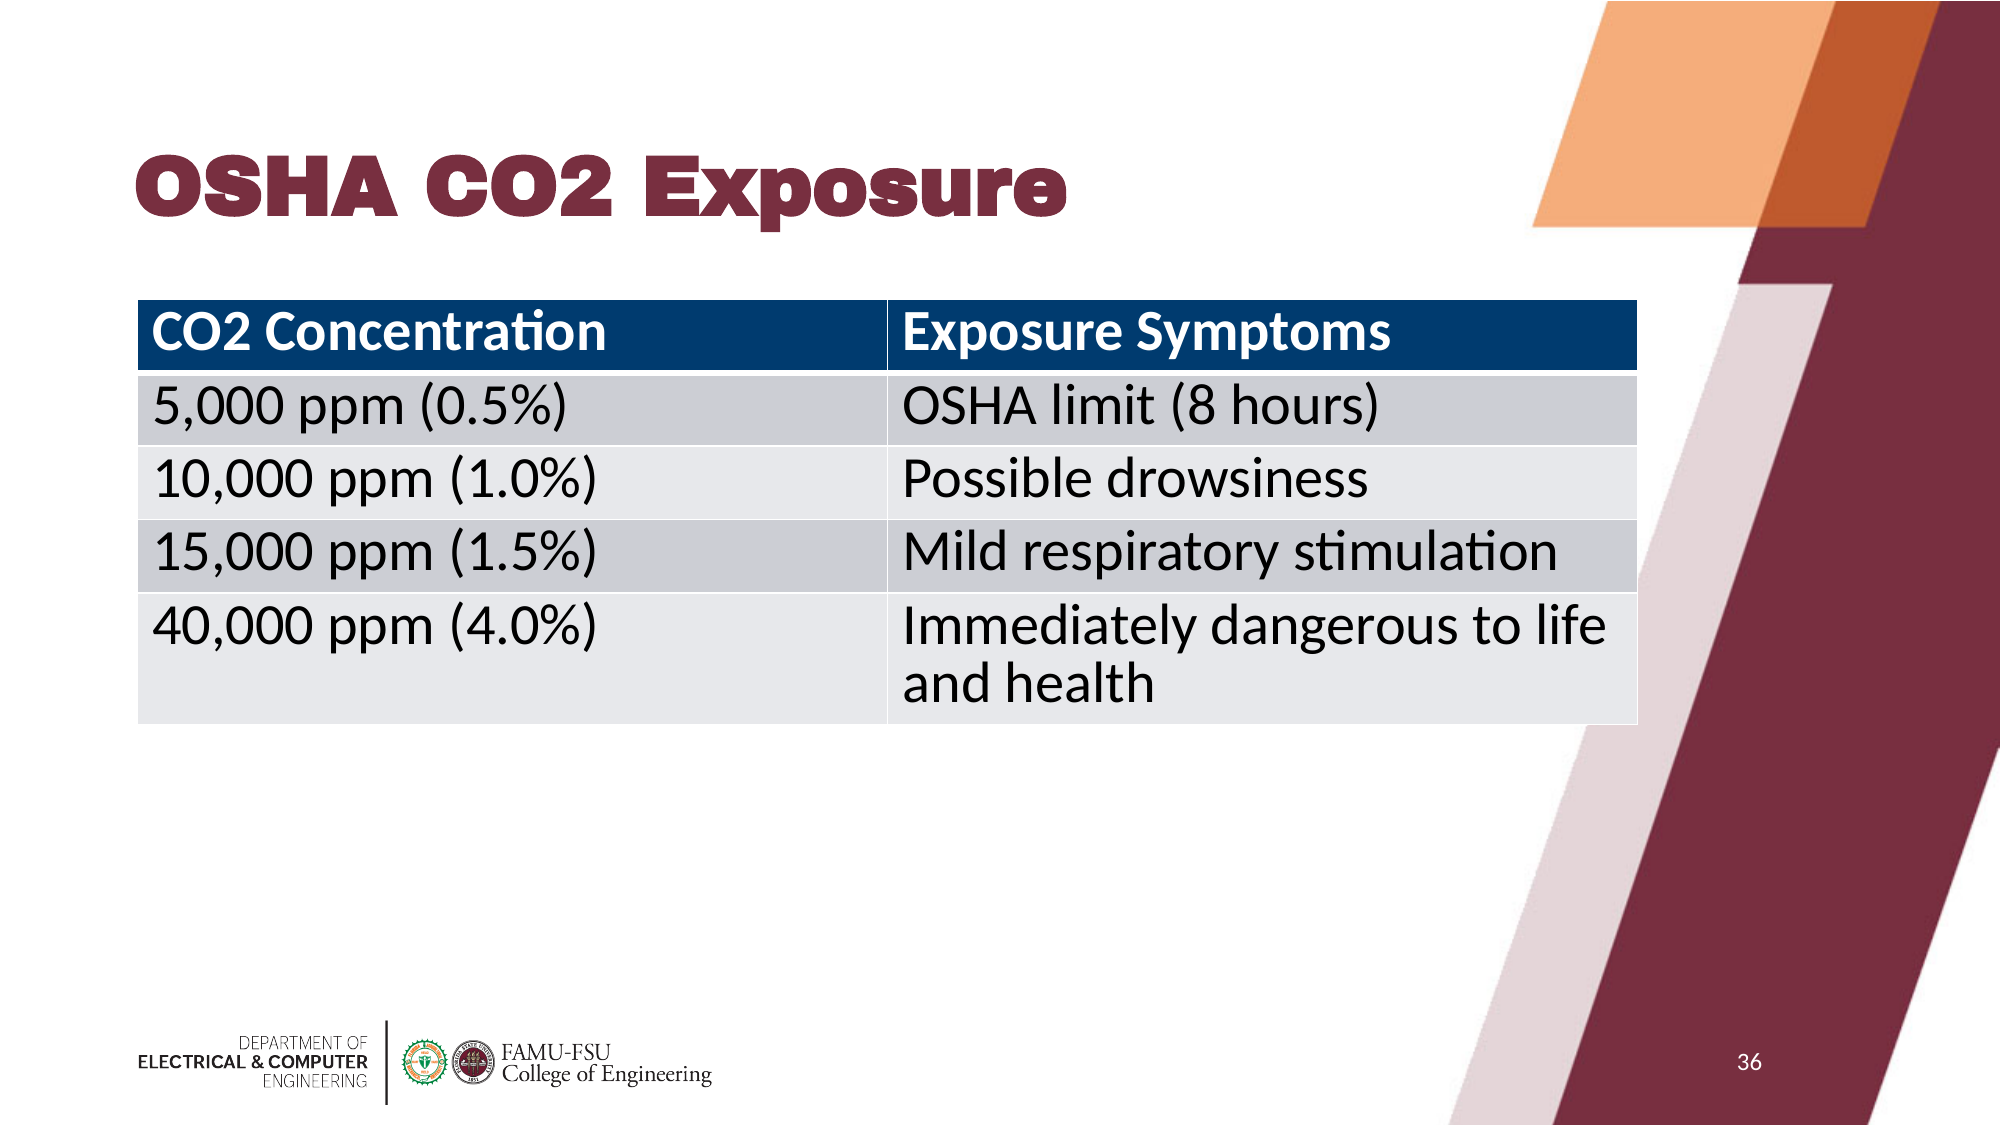

# OSHA CO2 Exposure
| CO2 Concentration | Exposure Symptoms |
| --- | --- |
| 5,000 ppm (0.5%) | OSHA limit (8 hours) |
| 10,000 ppm (1.0%) | Possible drowsiness |
| 15,000 ppm (1.5%) | Mild respiratory stimulation |
| 40,000 ppm (4.0%) | Immediately dangerous to life and health |
36